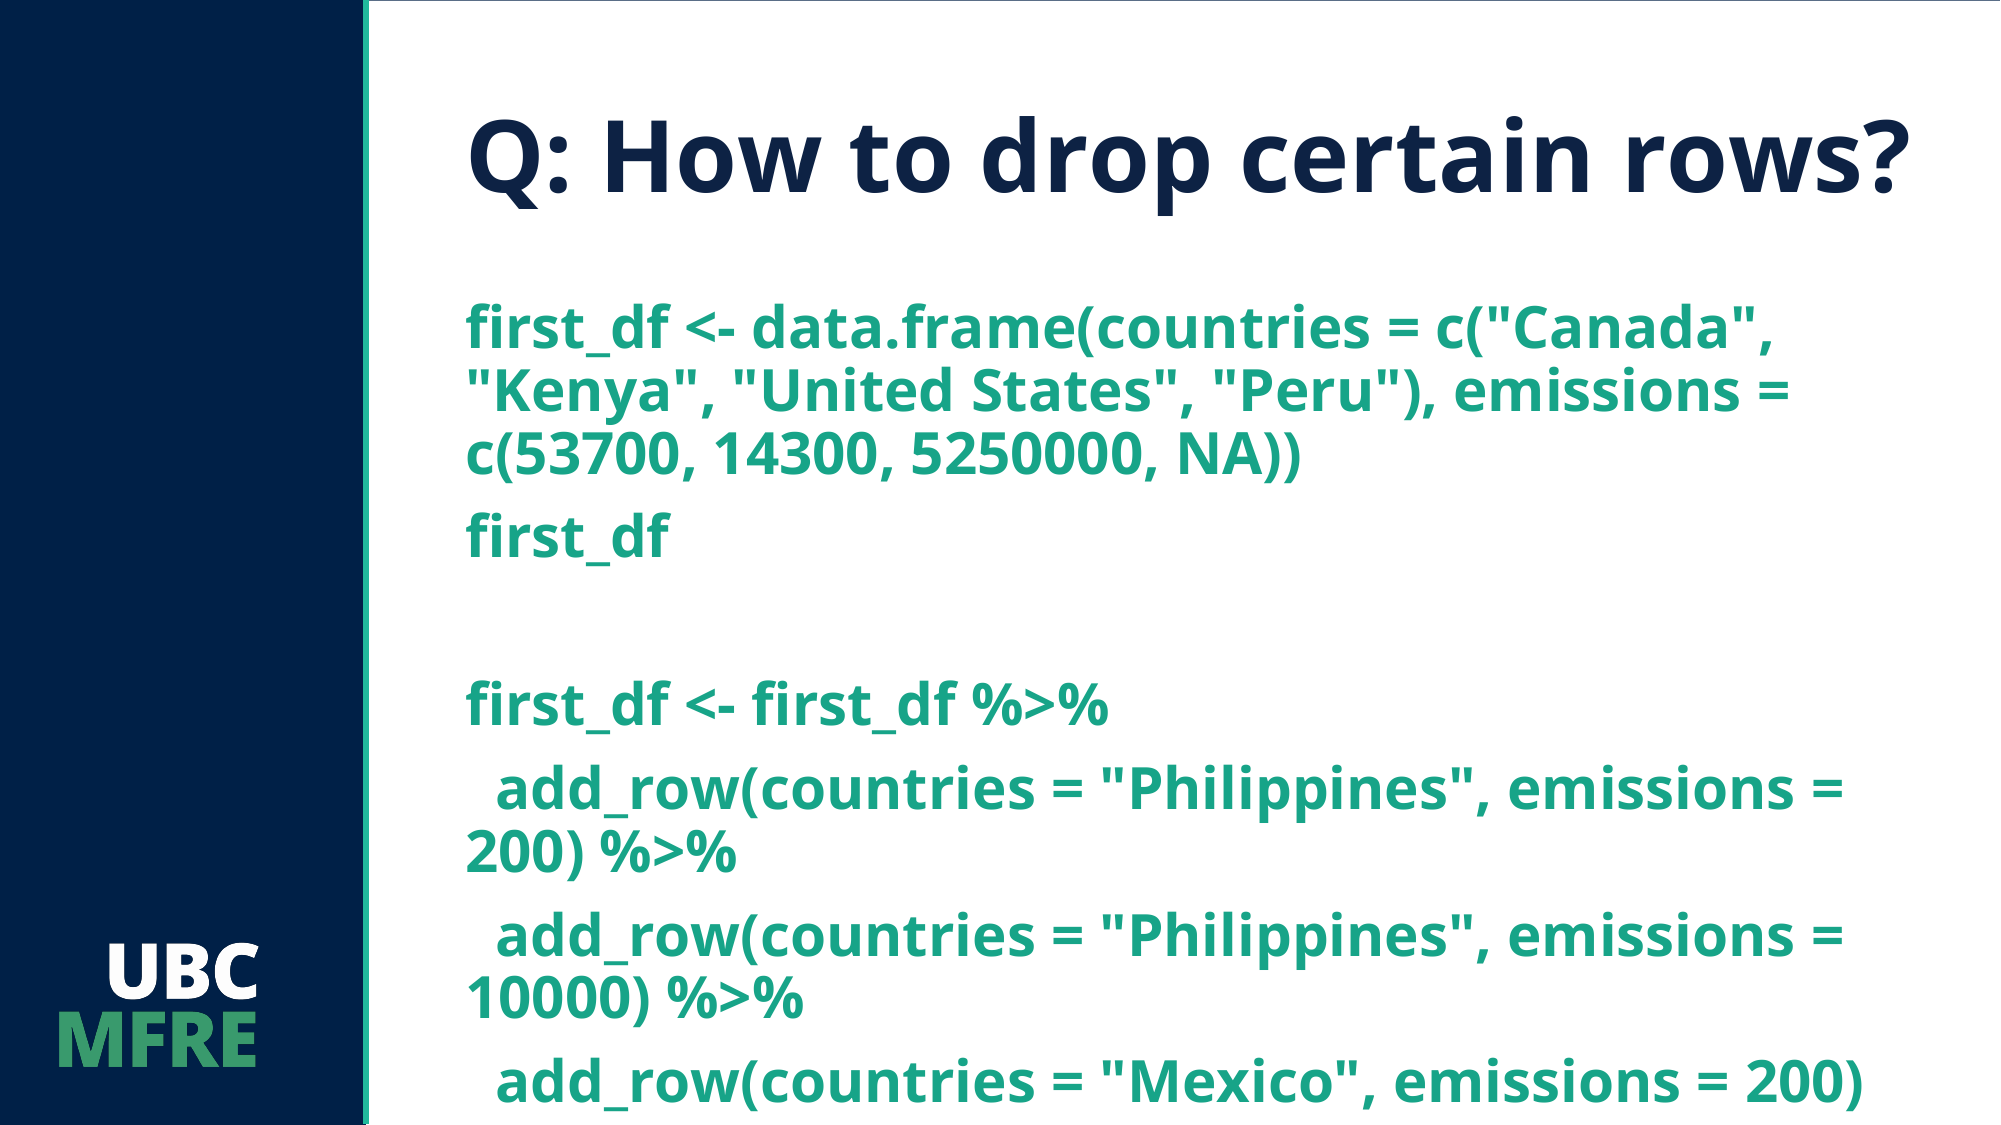

# Q: How to drop certain rows?
first_df <- data.frame(countries = c("Canada", "Kenya", "United States", "Peru"), emissions = c(53700, 14300, 5250000, NA))
first_df

first_df <- first_df %>%
  add_row(countries = "Philippines", emissions = 200) %>%
  add_row(countries = "Philippines", emissions = 10000) %>%
  add_row(countries = "Mexico", emissions = 200)